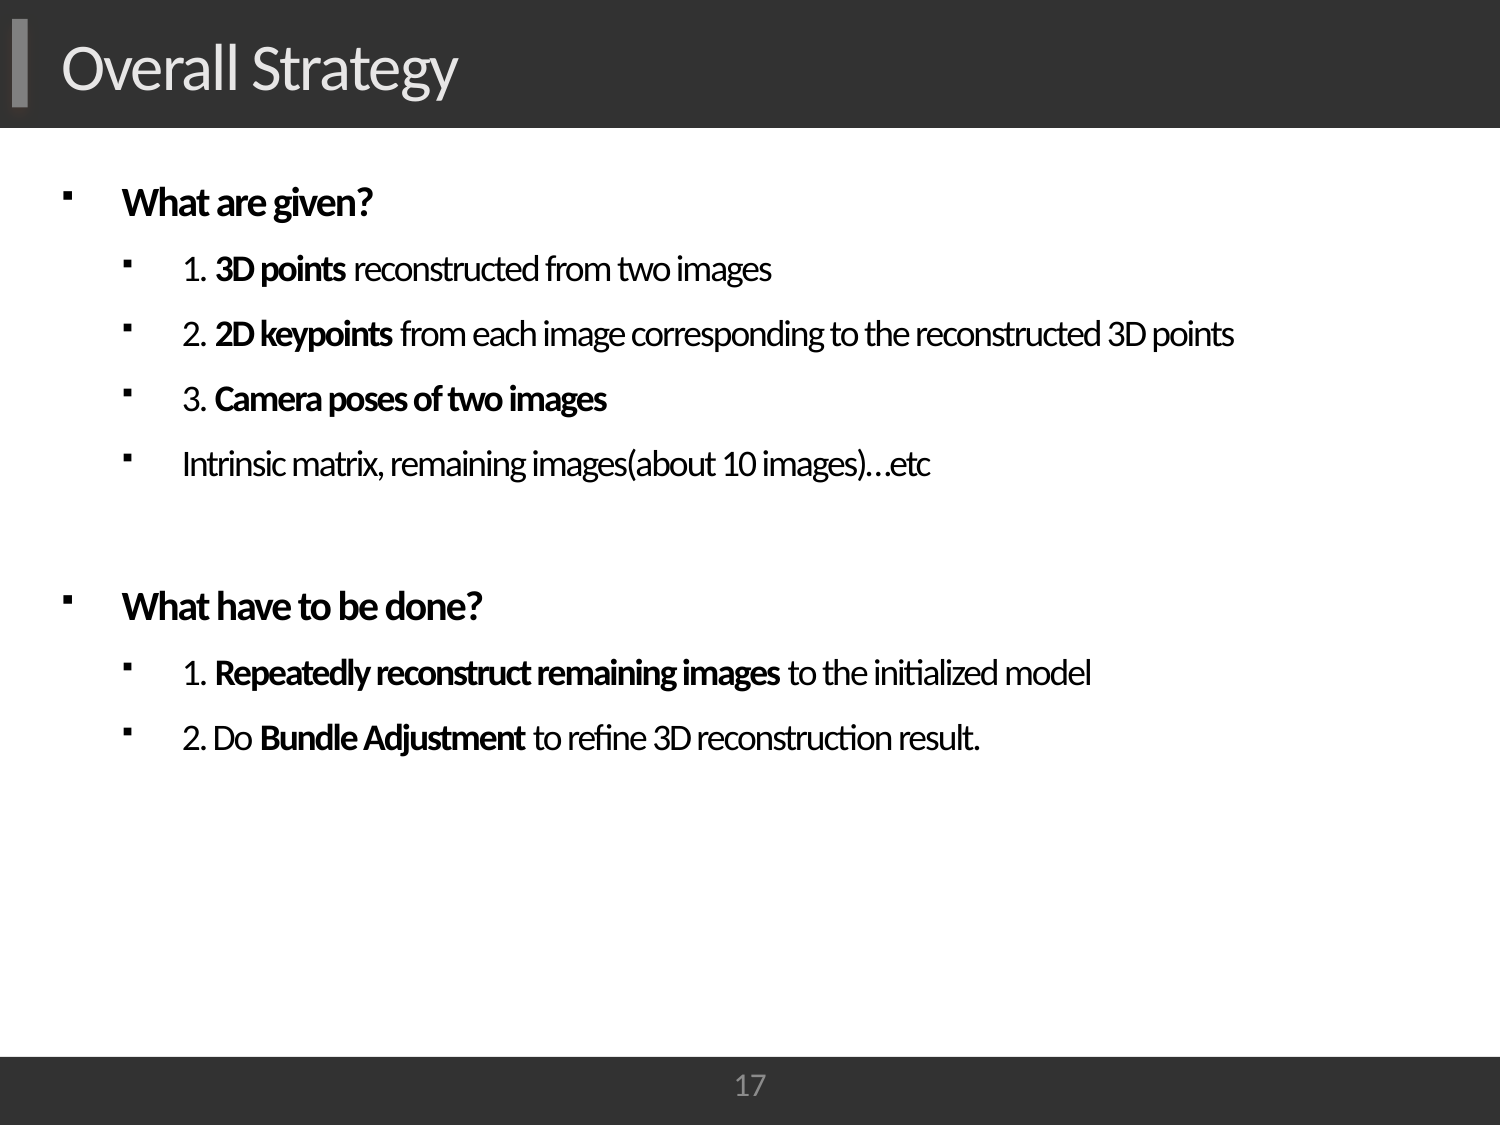

# Overall Strategy
What are given?
1. 3D points reconstructed from two images
2. 2D keypoints from each image corresponding to the reconstructed 3D points
3. Camera poses of two images
Intrinsic matrix, remaining images(about 10 images)…etc

What have to be done?
1. Repeatedly reconstruct remaining images to the initialized model
2. Do Bundle Adjustment to refine 3D reconstruction result.
17